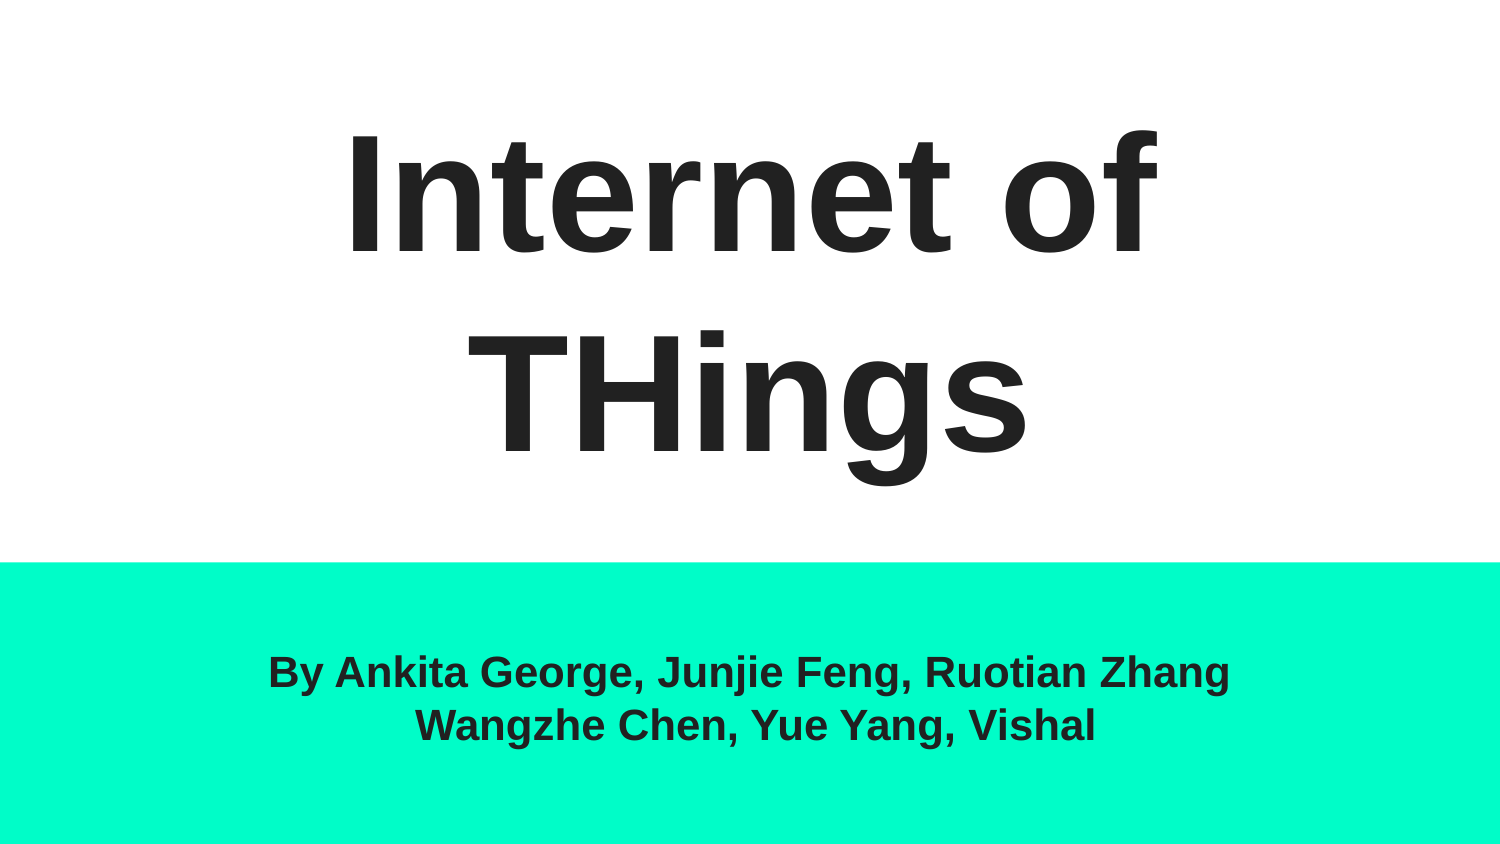

# Internet of THings
By Ankita George, Junjie Feng, Ruotian Zhang
 Wangzhe Chen, Yue Yang, Vishal